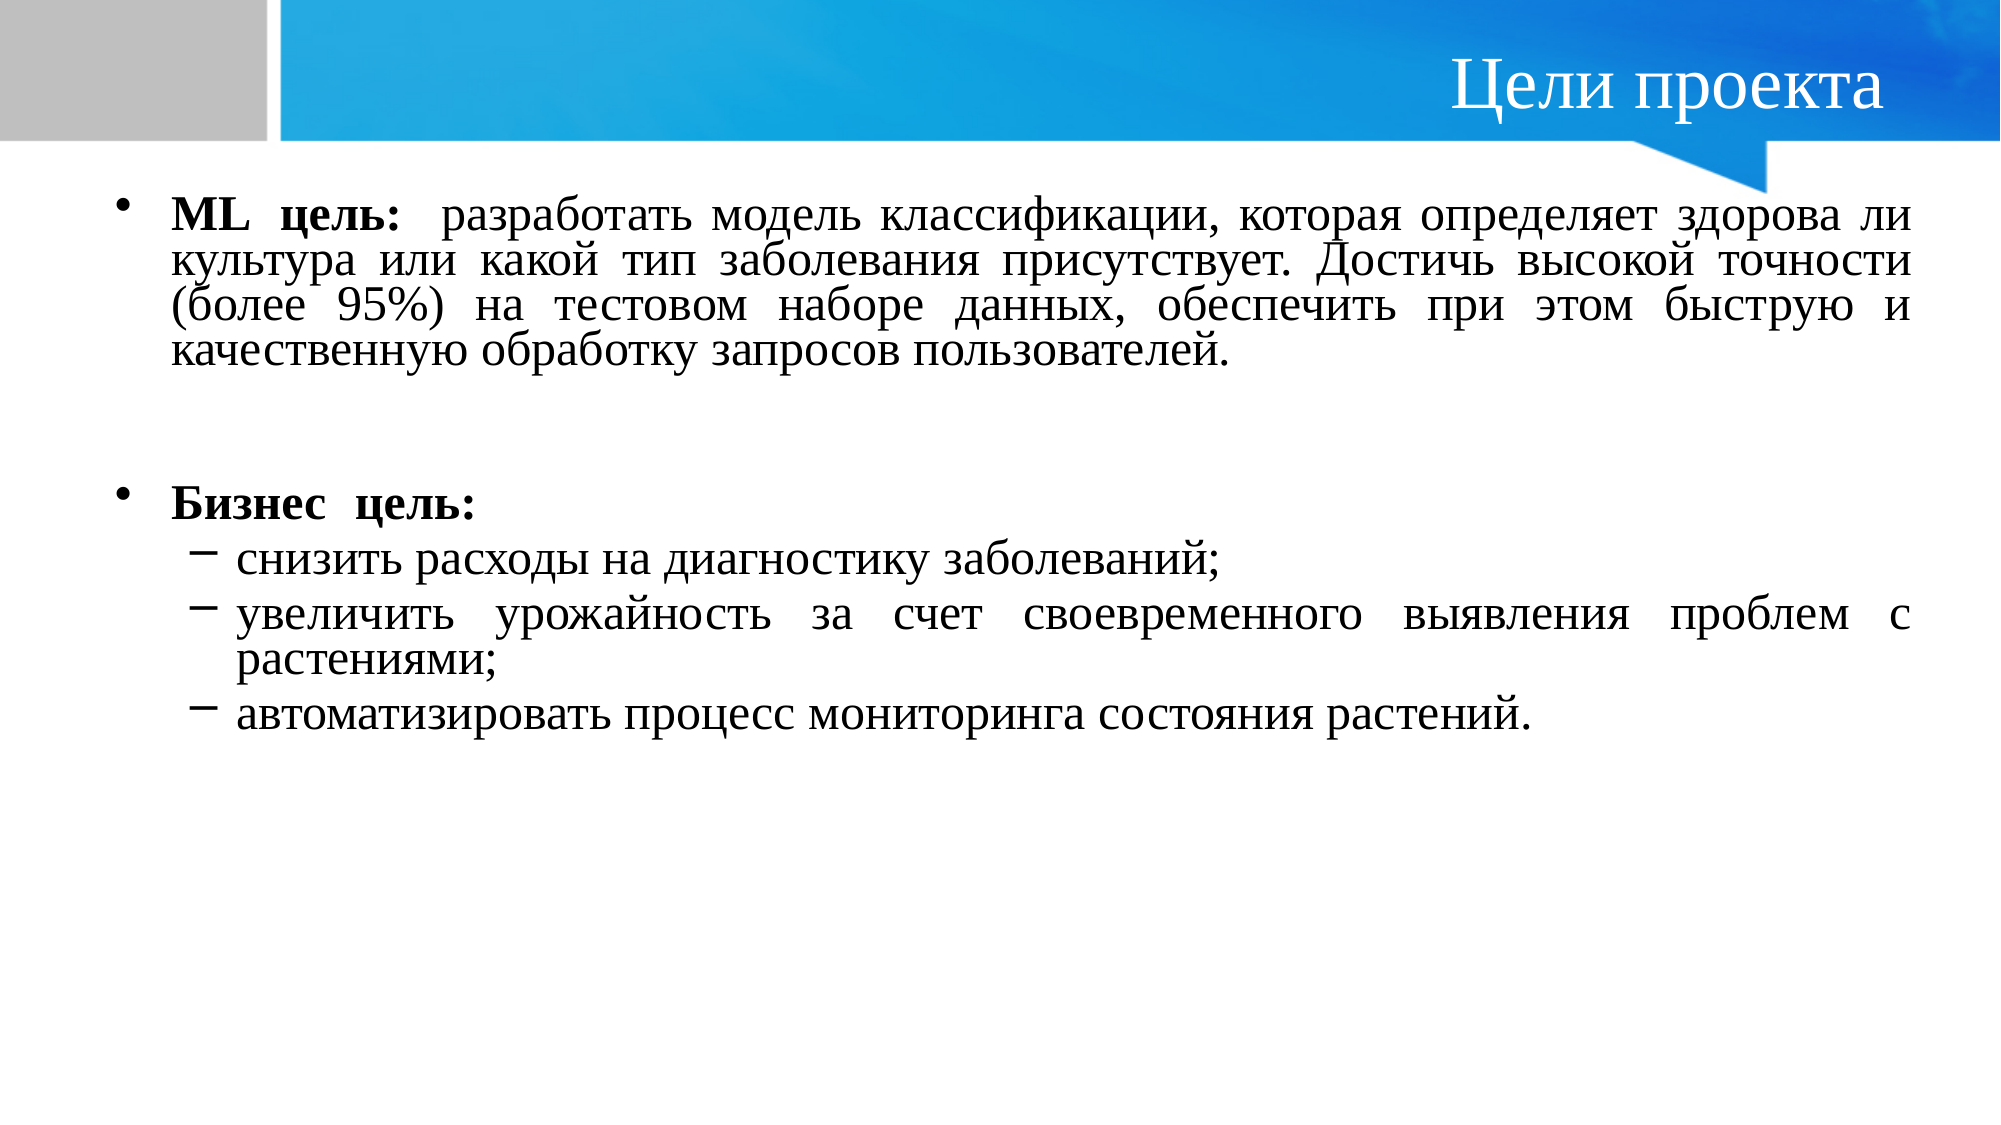

# Цели проекта
ML цель:  разработать модель классификации, которая определяет здорова ли культура или какой тип заболевания присутствует. Достичь высокой точности (более 95%) на тестовом наборе данных, обеспечить при этом быструю и качественную обработку запросов пользователей.

Бизнес  цель:
снизить расходы на диагностику заболеваний;
увеличить урожайность за счет своевременного выявления проблем с растениями;
автоматизировать процесс мониторинга состояния растений.